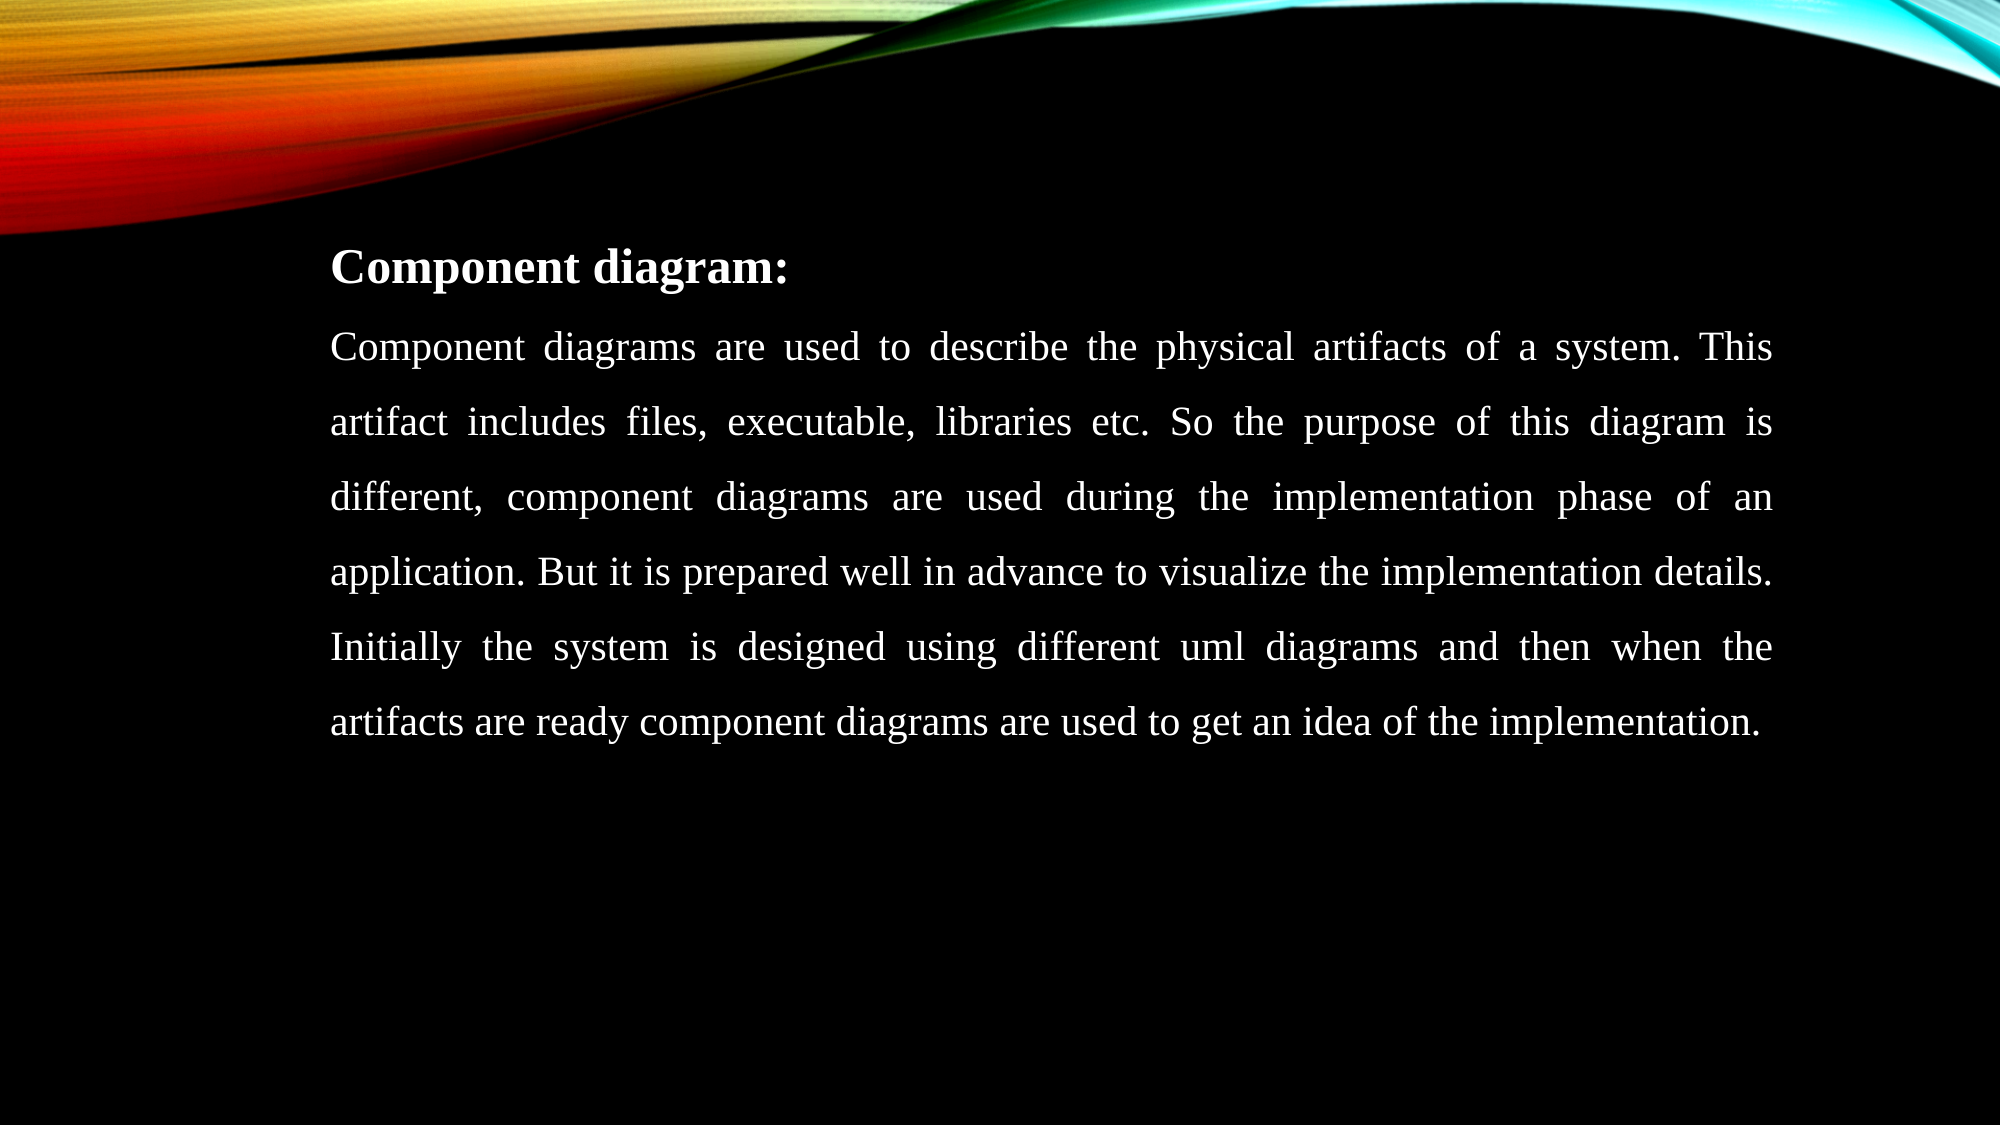

Component diagram:
Component diagrams are used to describe the physical artifacts of a system. This artifact includes files, executable, libraries etc. So the purpose of this diagram is different, component diagrams are used during the implementation phase of an application. But it is prepared well in advance to visualize the implementation details. Initially the system is designed using different uml diagrams and then when the artifacts are ready component diagrams are used to get an idea of the implementation.